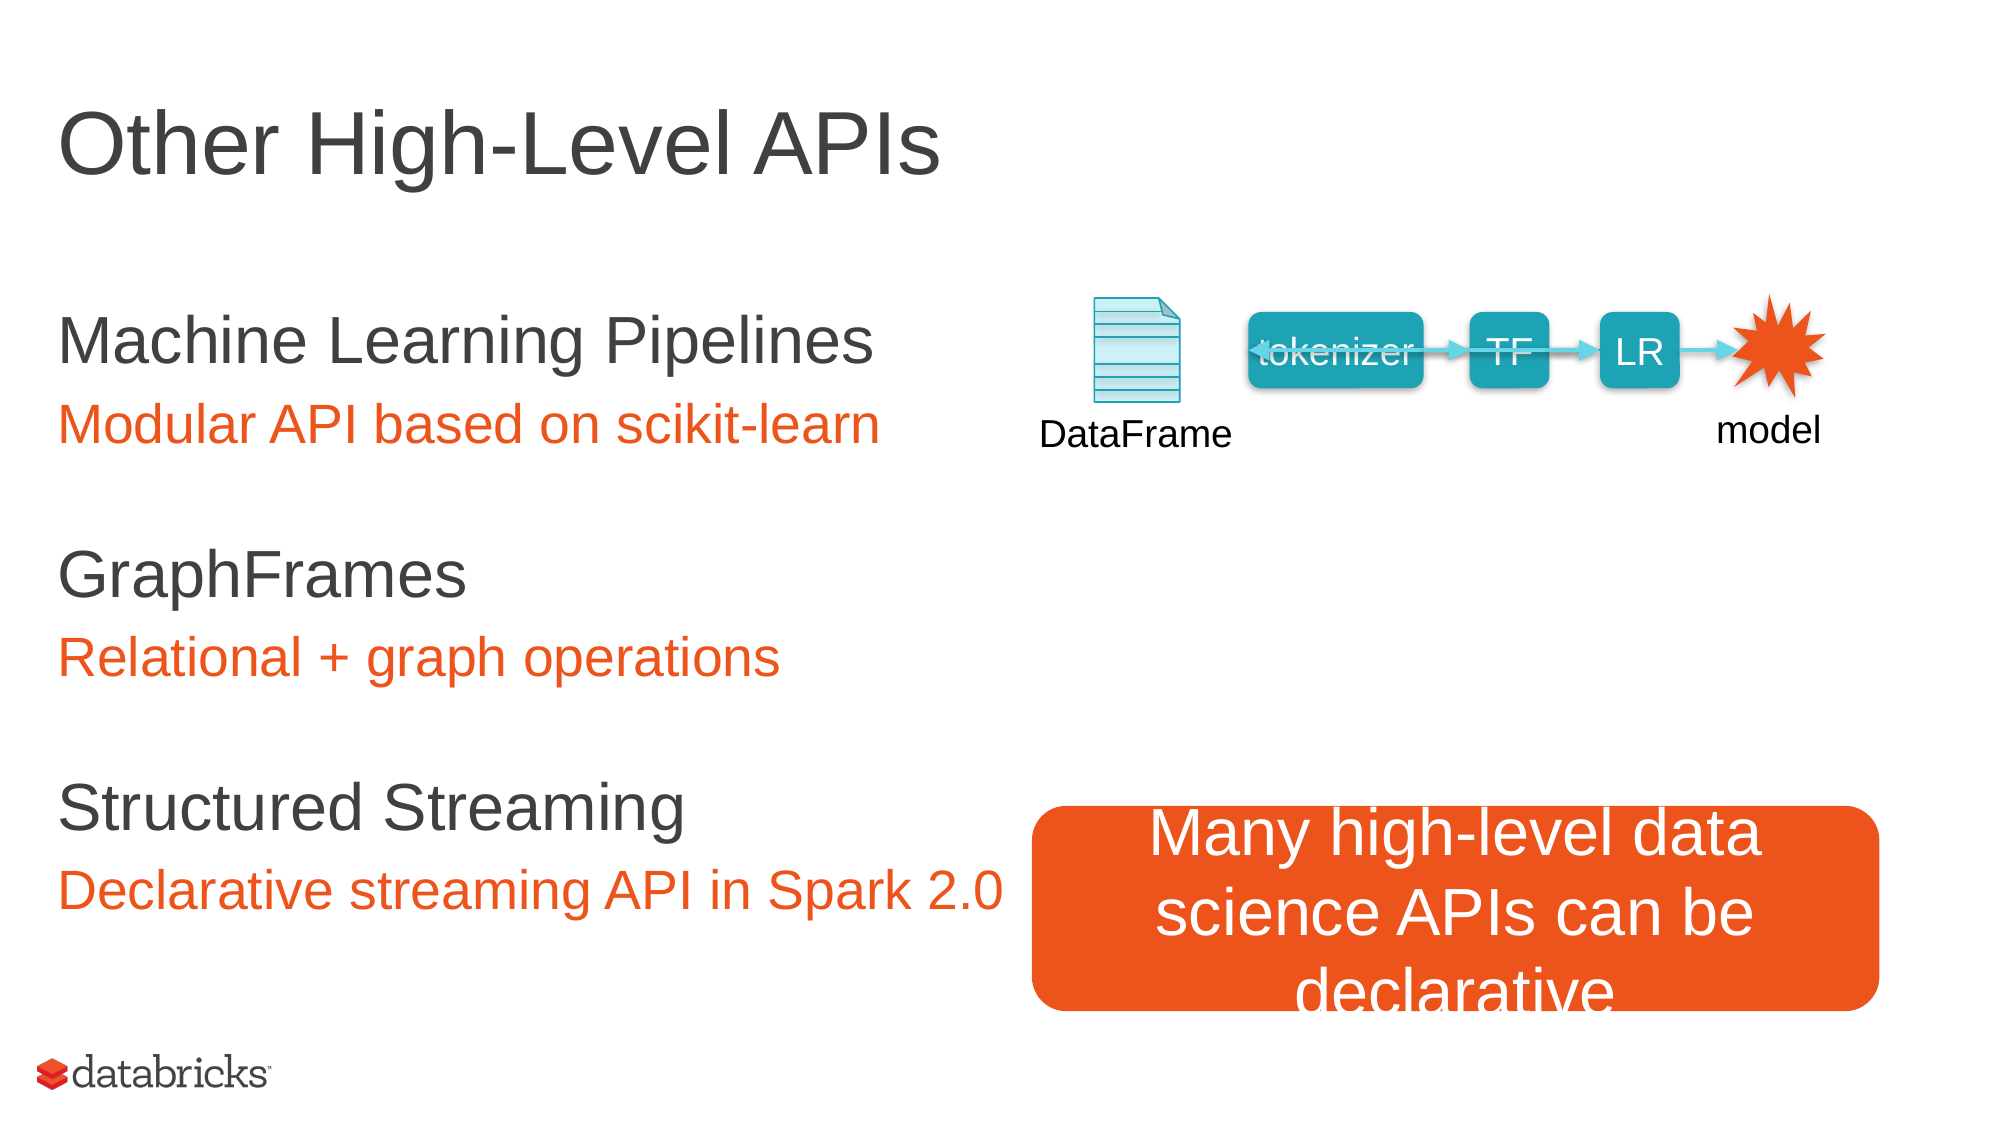

# Other High-Level APIs
Machine Learning Pipelines
Modular API based on scikit-learn

GraphFrames
Relational + graph operations

Structured Streaming
Declarative streaming API in Spark 2.0

tokenizer
TF
LR
model
DataFrame
Many high-level data science APIs can be declarative